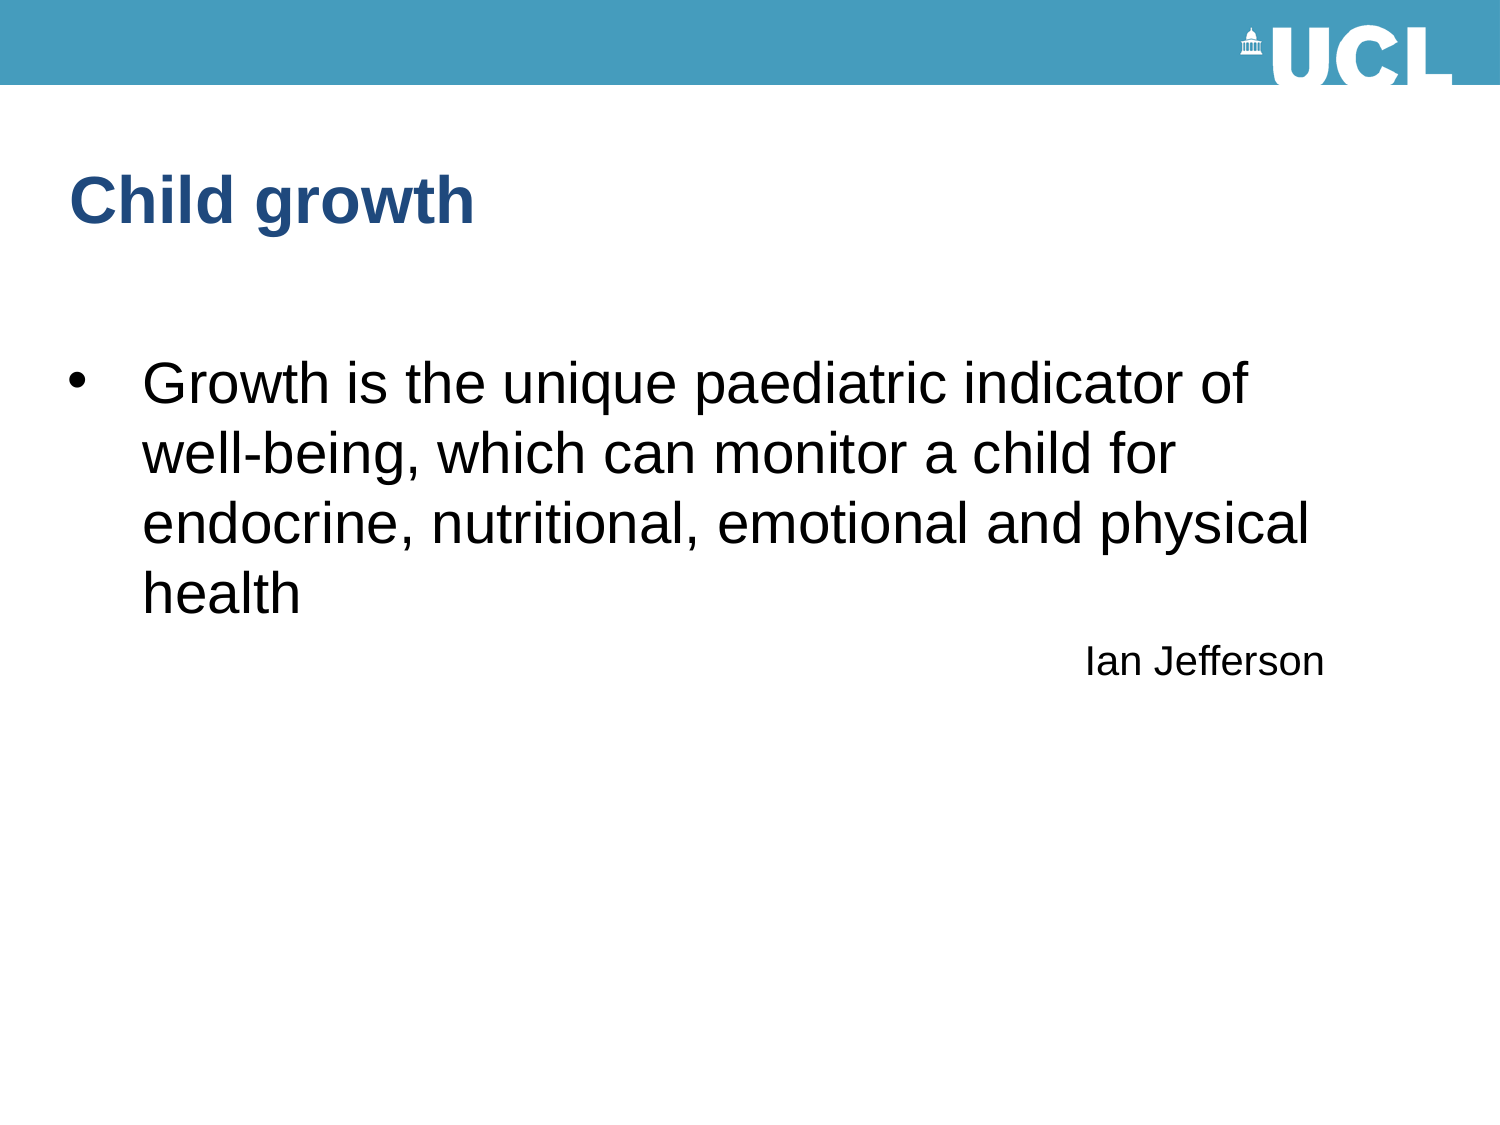

# Child growth
Growth is the unique paediatric indicator of well-being, which can monitor a child for endocrine, nutritional, emotional and physical health
Ian Jefferson